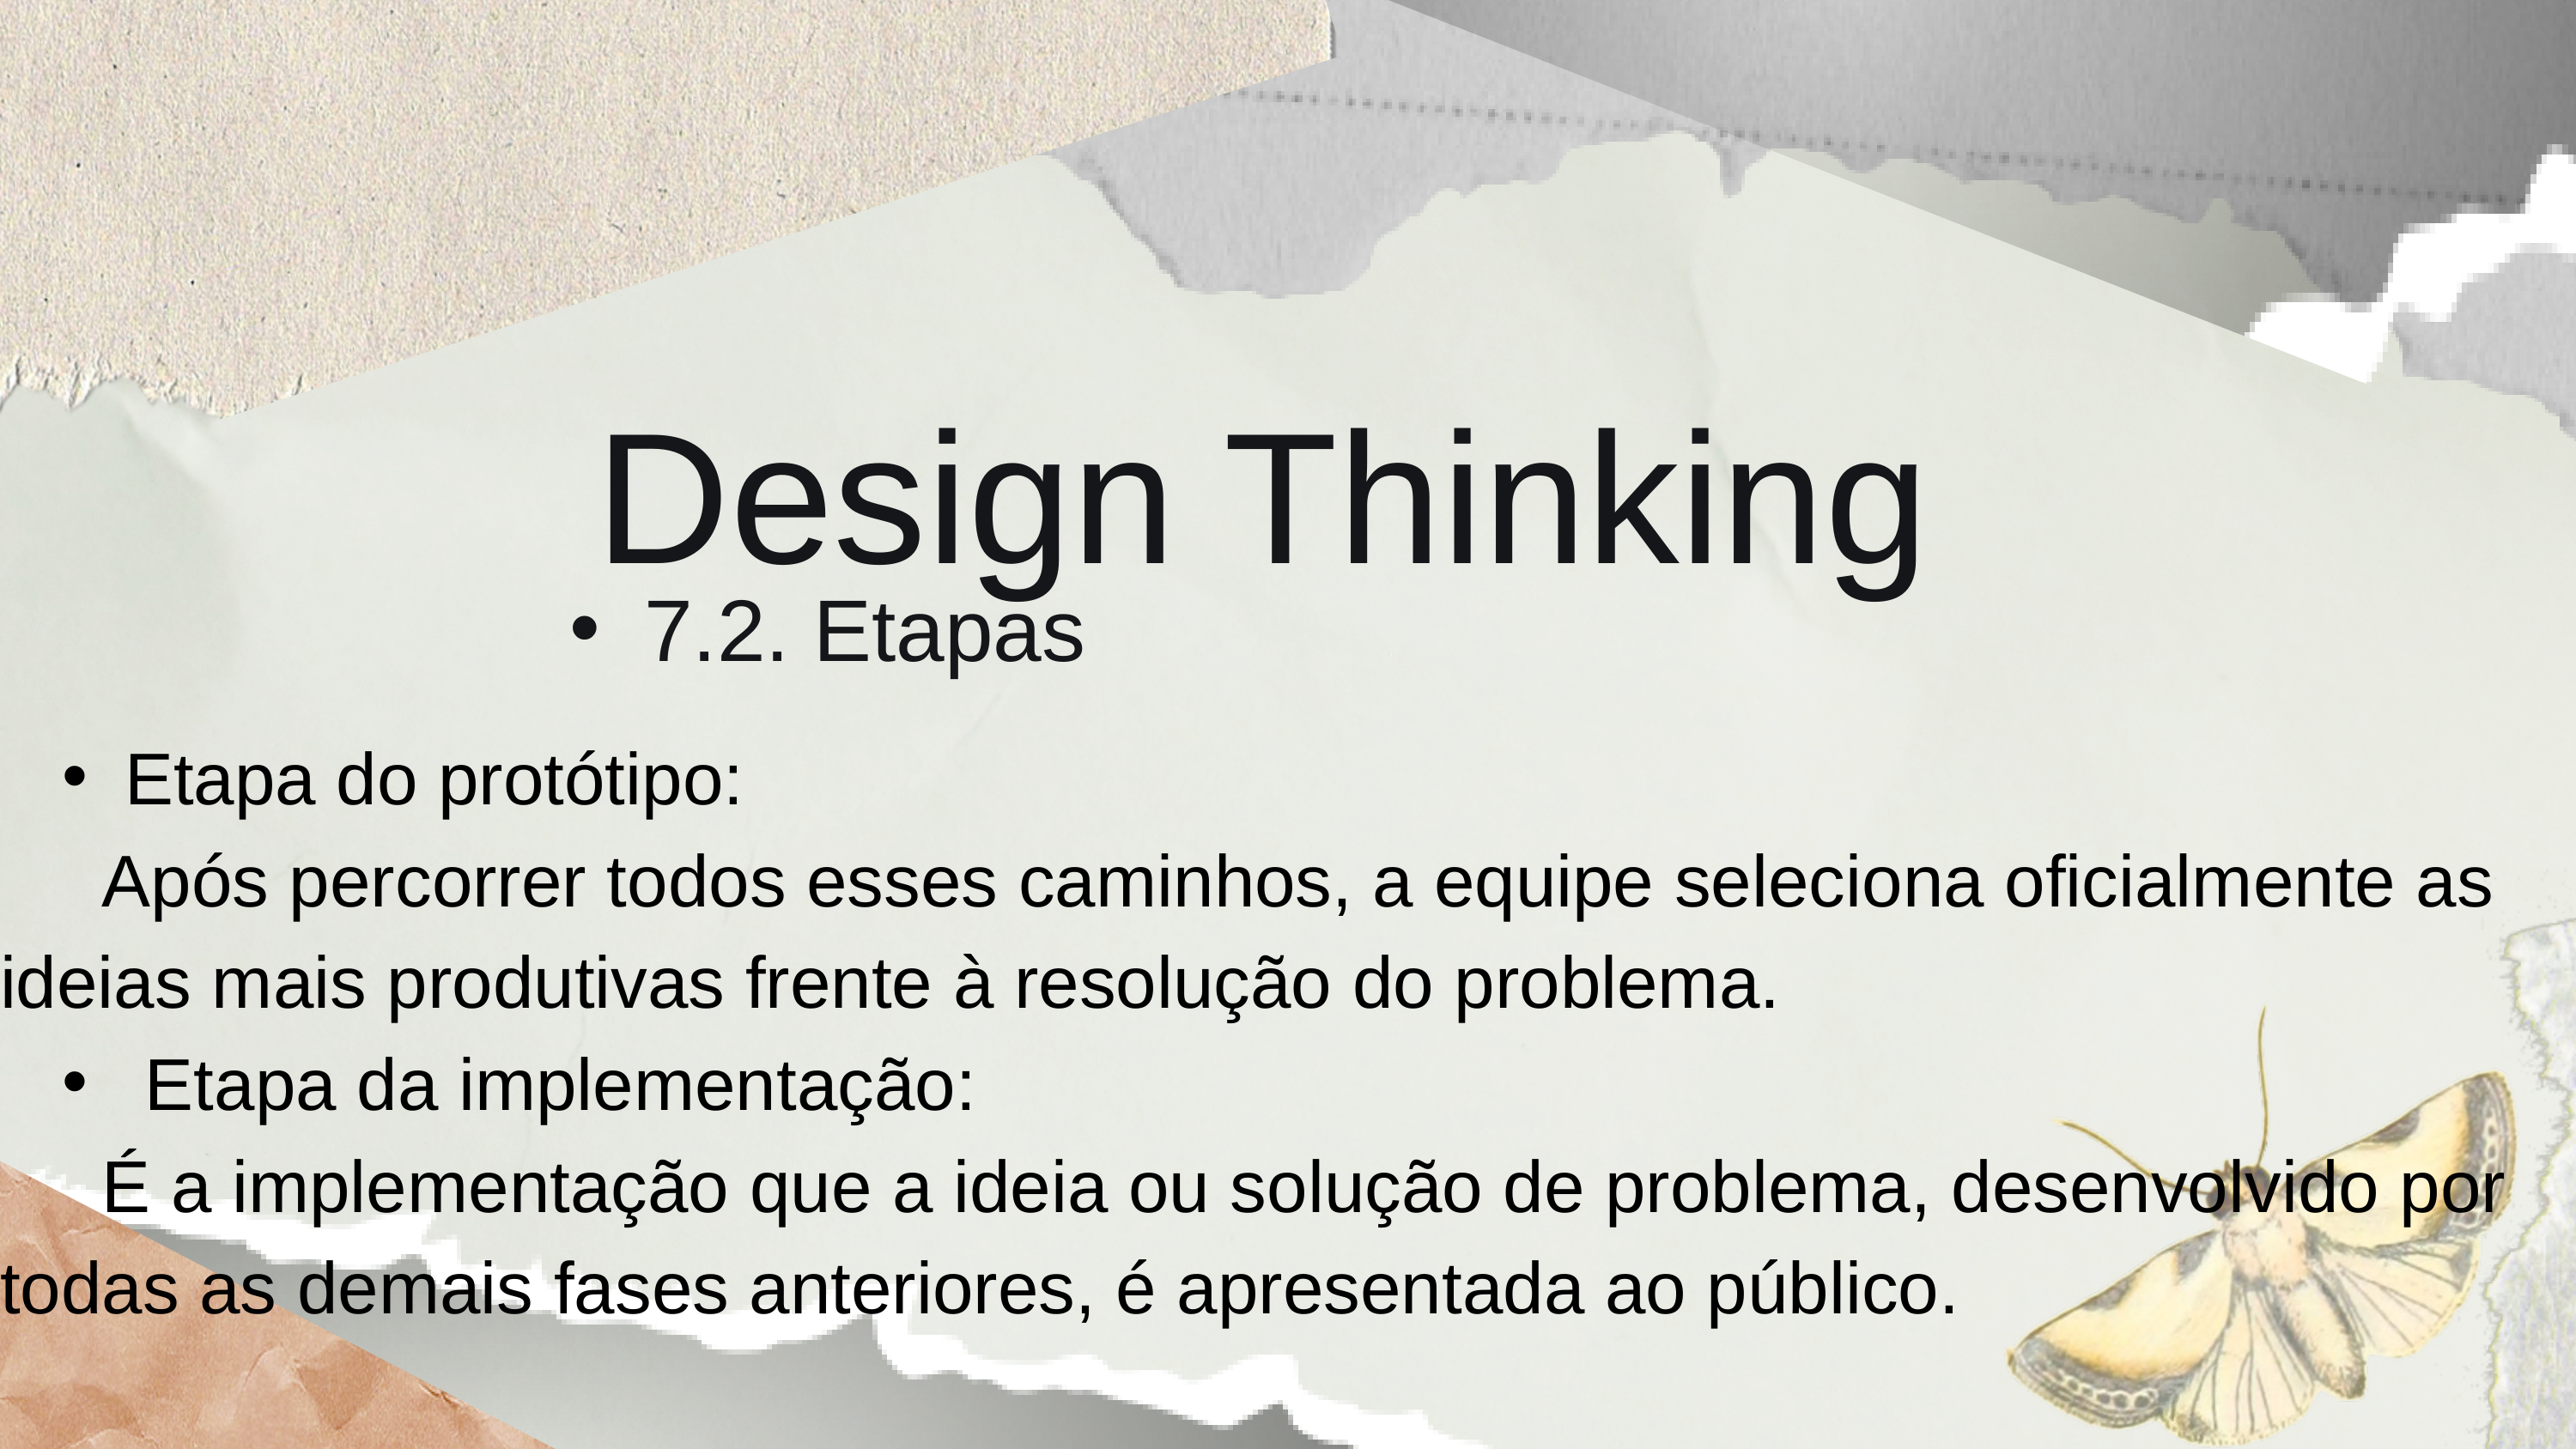

Design Thinking
7.2. Etapas
Etapa do protótipo:
     Após percorrer todos esses caminhos, a equipe seleciona oficialmente as ideias mais produtivas frente à resolução do problema.
 Etapa da implementação:
     É a implementação que a ideia ou solução de problema, desenvolvido por todas as demais fases anteriores, é apresentada ao público.